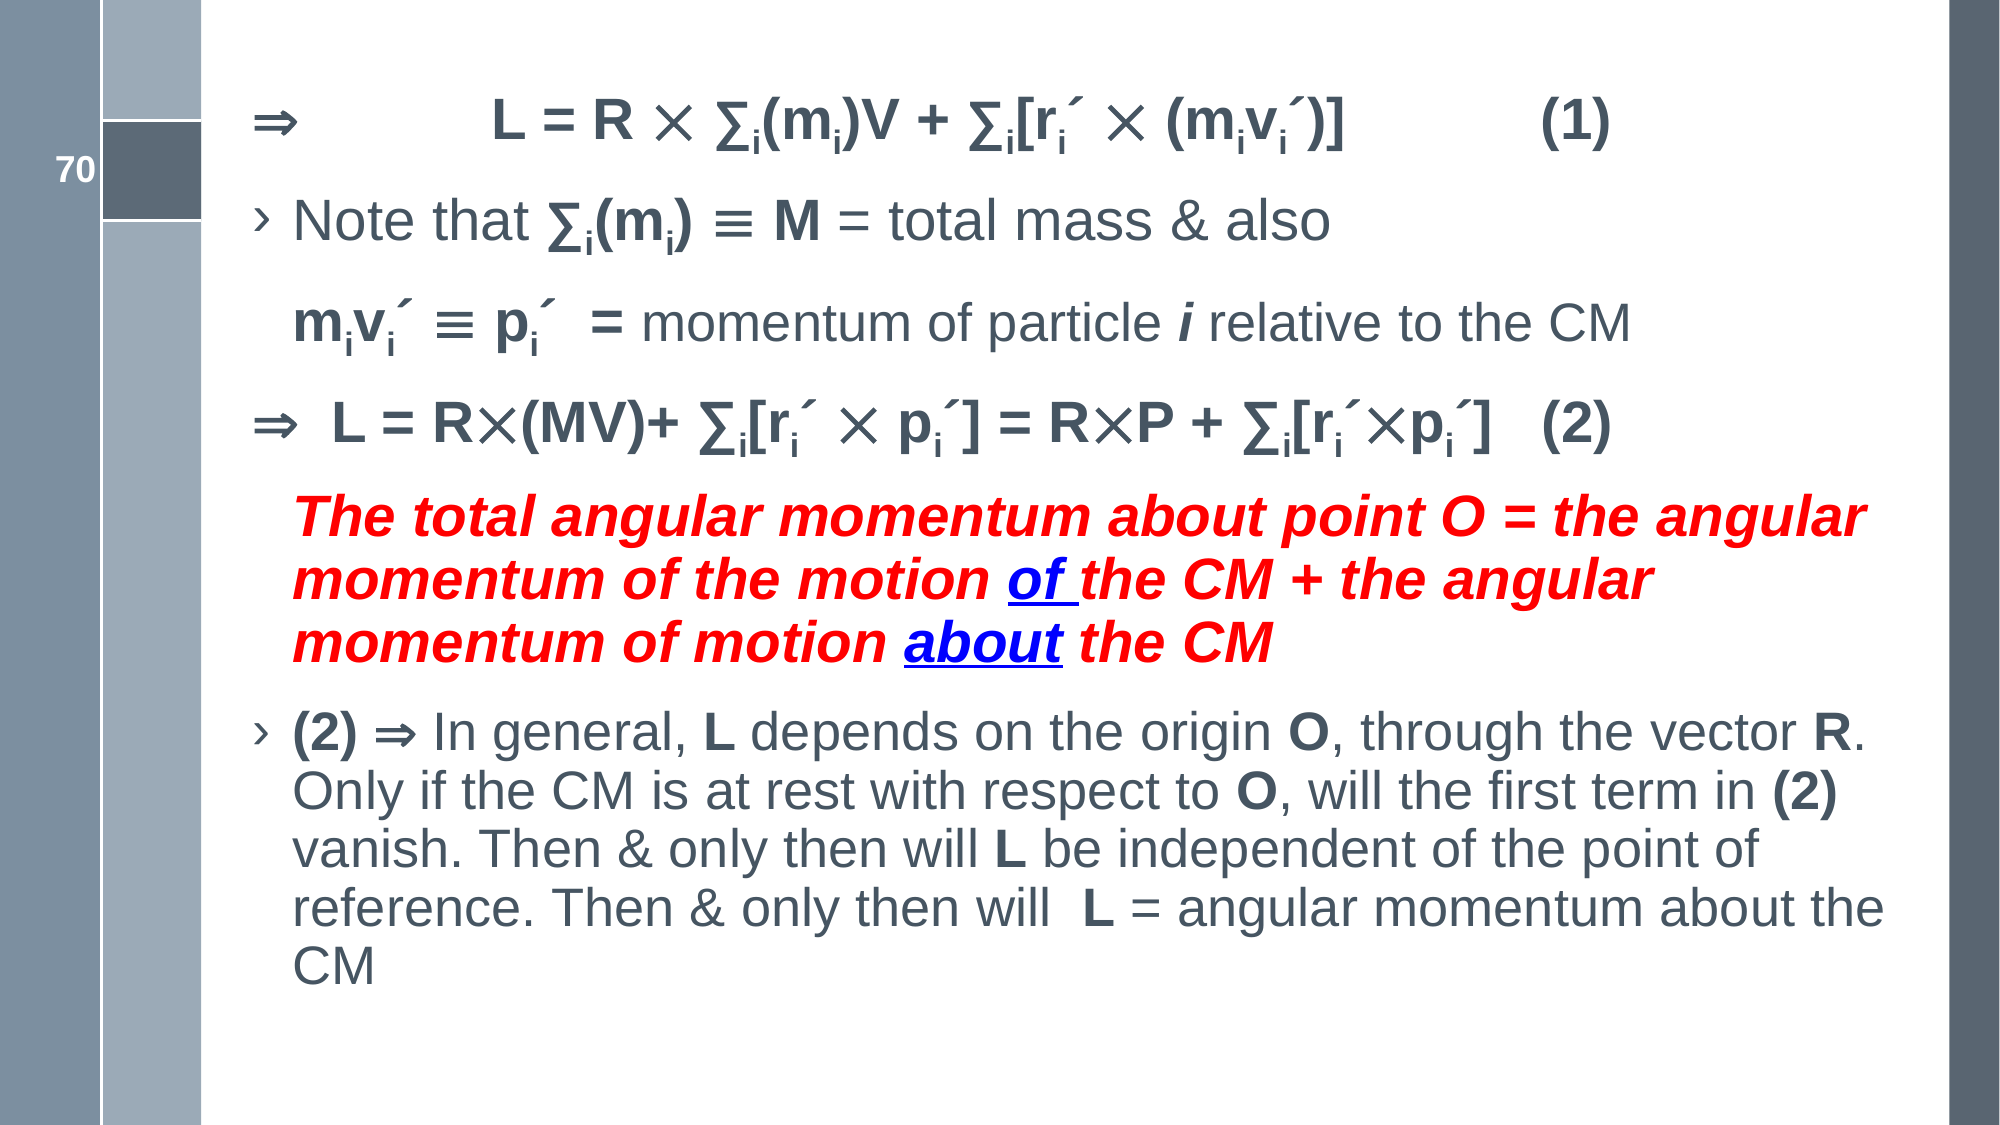

⇒ 	   L = R × ∑i(mi)V + ∑i[ri´ × (mivi´)]            (1)
Note that ∑i(mi) ≡ M = total mass & also
	mivi´ ≡ pi´  = momentum of particle i relative to the CM
⇒  L = R×(MV)+ ∑i[ri´ × pi´] = R×P + ∑i[ri´×pi´]   (2)
	The total angular momentum about point O = the angular momentum of the motion of the CM + the angular momentum of motion about the CM
(2) ⇒ In general, L depends on the origin O, through the vector R. Only if the CM is at rest with respect to O, will the first term in (2) vanish. Then & only then will L be independent of the point of reference. Then & only then will  L = angular momentum about the CM